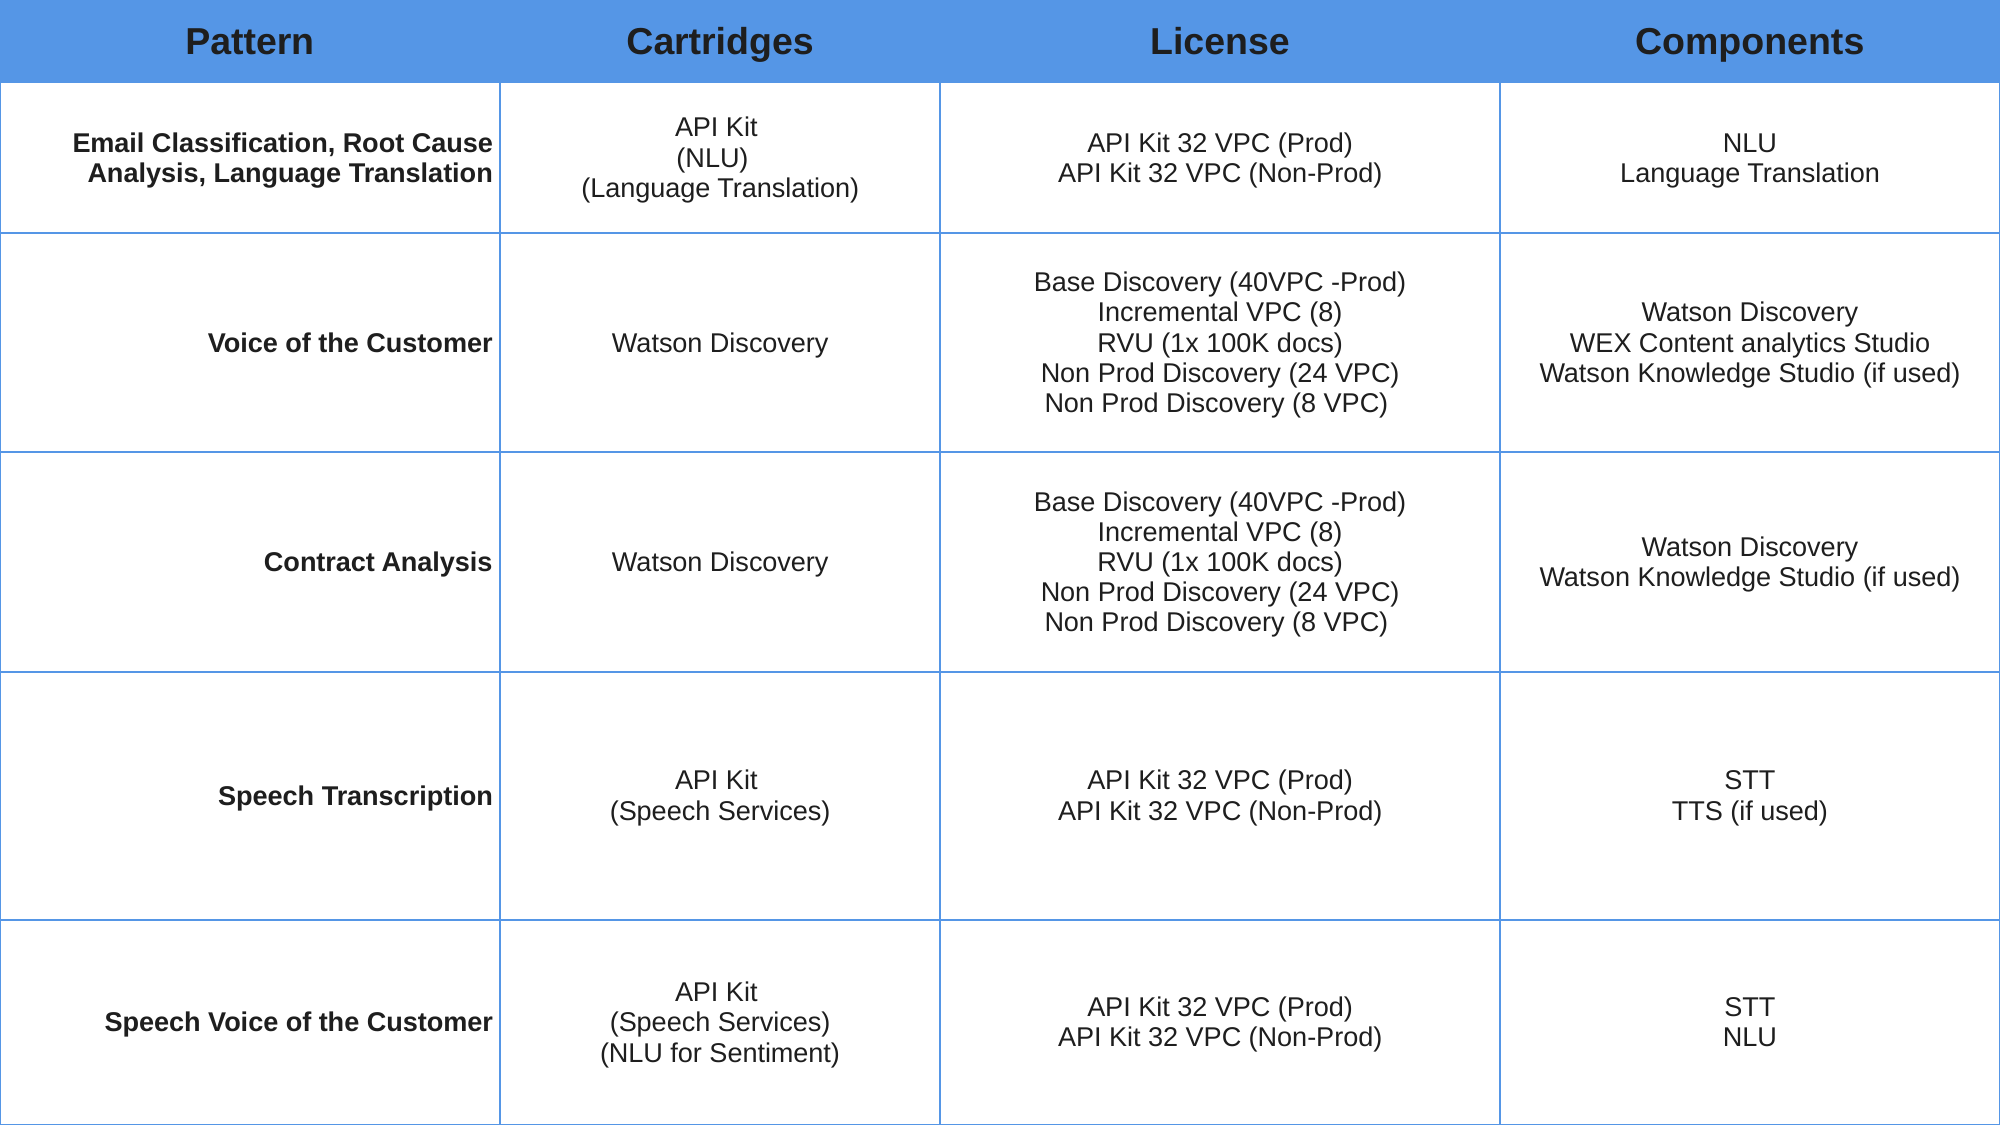

| Pattern | Cartridges | License | Components |
| --- | --- | --- | --- |
| Email Classification, Root Cause Analysis, Language Translation | API Kit (NLU) (Language Translation) | API Kit 32 VPC (Prod) API Kit 32 VPC (Non-Prod) | NLU Language Translation |
| Voice of the Customer | Watson Discovery | Base Discovery (40VPC -Prod) Incremental VPC (8) RVU (1x 100K docs) Non Prod Discovery (24 VPC) Non Prod Discovery (8 VPC) | Watson Discovery WEX Content analytics Studio Watson Knowledge Studio (if used) |
| Contract Analysis | Watson Discovery | Base Discovery (40VPC -Prod) Incremental VPC (8) RVU (1x 100K docs) Non Prod Discovery (24 VPC) Non Prod Discovery (8 VPC) | Watson Discovery Watson Knowledge Studio (if used) |
| Speech Transcription | API Kit (Speech Services) | API Kit 32 VPC (Prod) API Kit 32 VPC (Non-Prod) | STT TTS (if used) |
| Speech Voice of the Customer | API Kit (Speech Services) (NLU for Sentiment) | API Kit 32 VPC (Prod) API Kit 32 VPC (Non-Prod) | STT NLU |